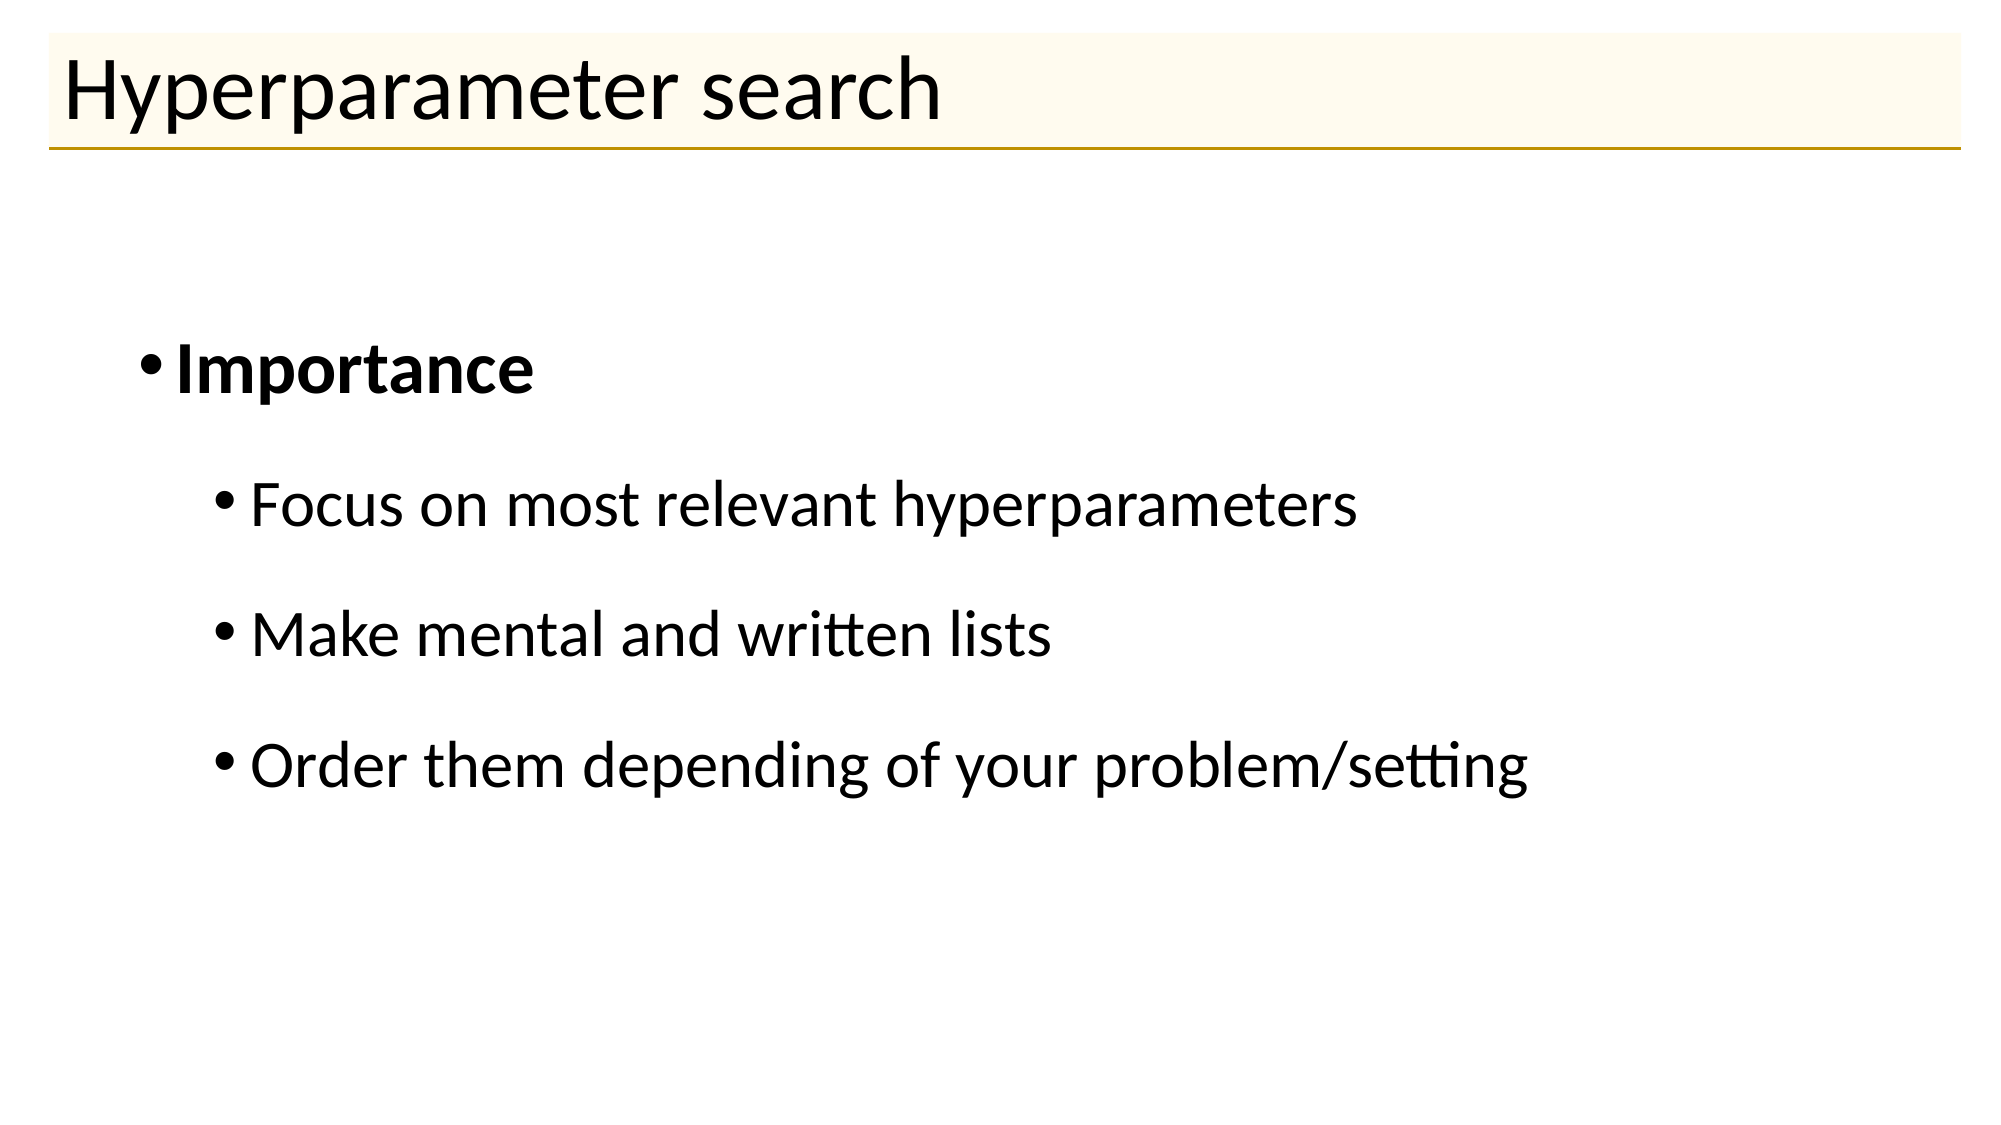

# Hyperparameter search
Importance
Focus on most relevant hyperparameters
Make mental and written lists
Order them depending of your problem/setting